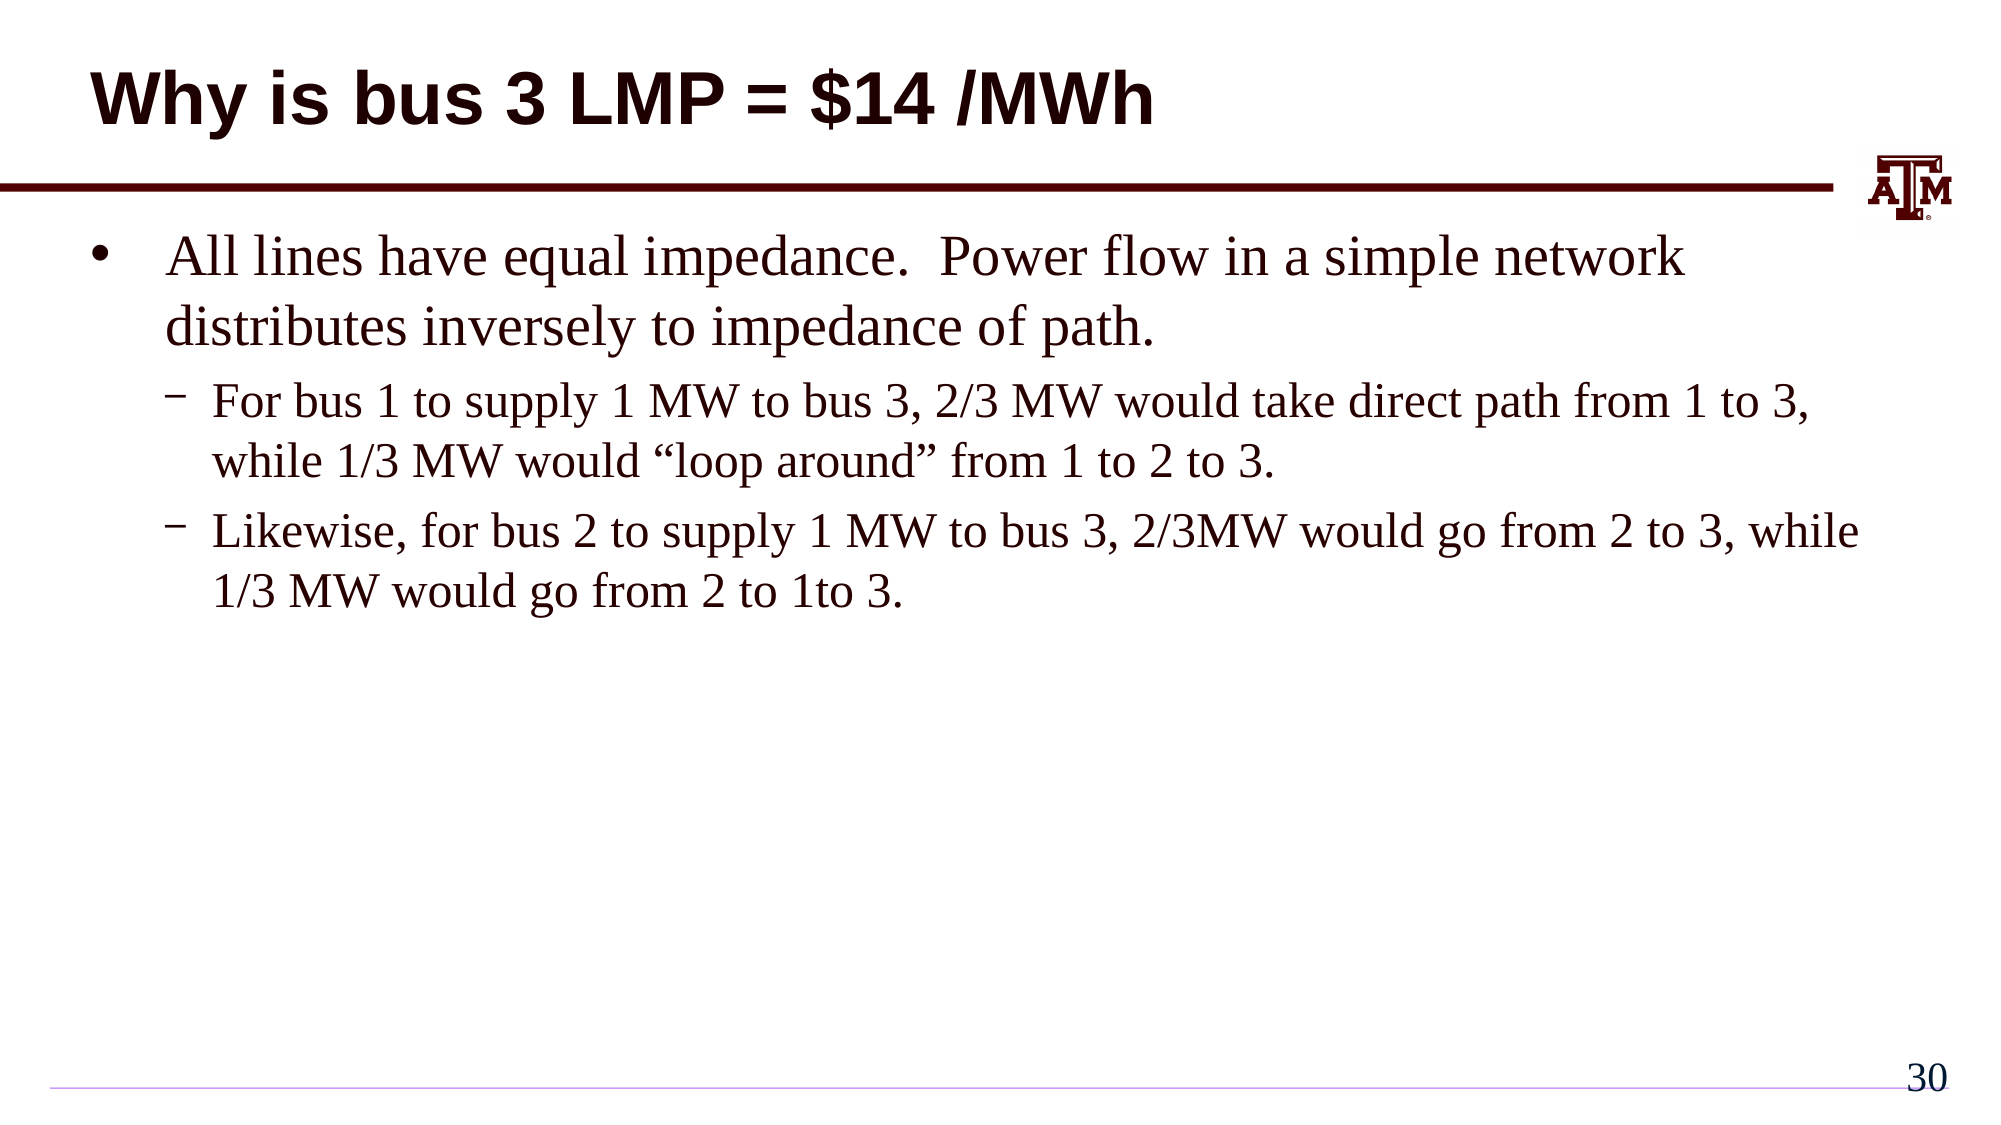

# Why is bus 3 LMP = $14 /MWh
All lines have equal impedance.  Power flow in a simple network distributes inversely to impedance of path.
For bus 1 to supply 1 MW to bus 3, 2/3 MW would take direct path from 1 to 3, while 1/3 MW would “loop around” from 1 to 2 to 3.
Likewise, for bus 2 to supply 1 MW to bus 3, 2/3MW would go from 2 to 3, while 1/3 MW would go from 2 to 1to 3.
30